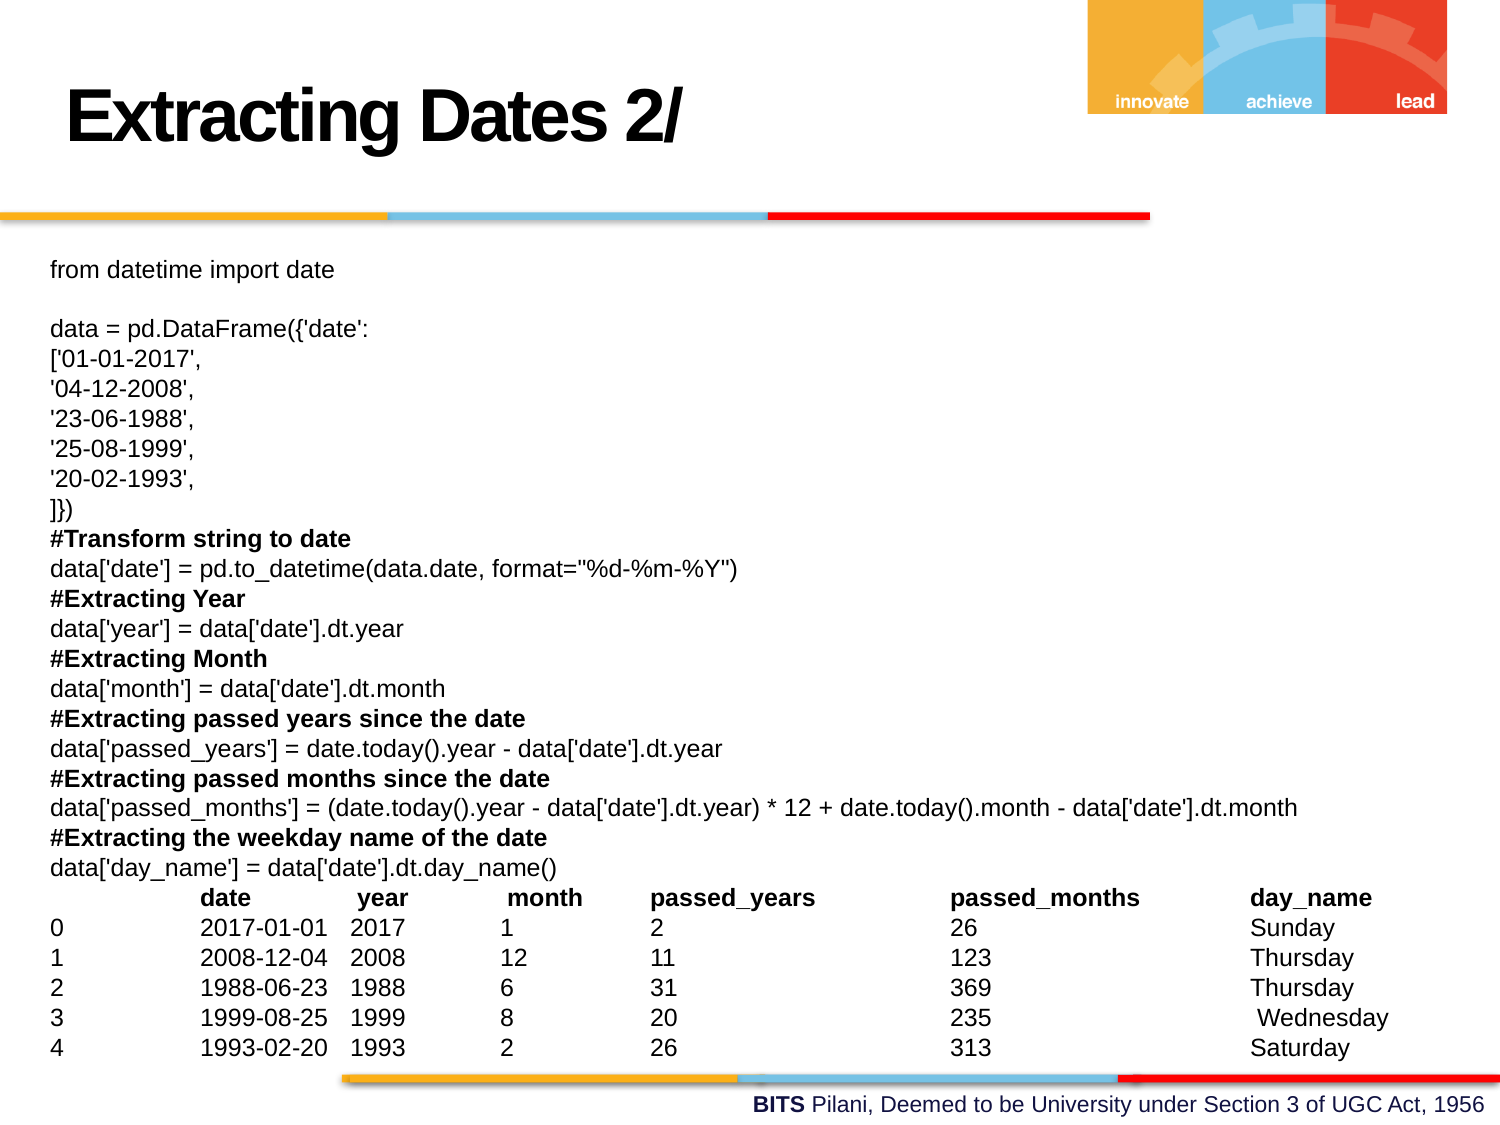

Extracting Dates 2/
from datetime import date
data = pd.DataFrame({'date':
['01-01-2017',
'04-12-2008',
'23-06-1988',
'25-08-1999',
'20-02-1993',
]})
#Transform string to date
data['date'] = pd.to_datetime(data.date, format="%d-%m-%Y")
#Extracting Year
data['year'] = data['date'].dt.year
#Extracting Month
data['month'] = data['date'].dt.month
#Extracting passed years since the date
data['passed_years'] = date.today().year - data['date'].dt.year
#Extracting passed months since the date
data['passed_months'] = (date.today().year - data['date'].dt.year) * 12 + date.today().month - data['date'].dt.month
#Extracting the weekday name of the date
data['day_name'] = data['date'].dt.day_name()
	date	 year	 month 	passed_years 	passed_months 	day_name
0 	2017-01-01 	2017 	1 	2 		26 		Sunday
1 	2008-12-04 	2008 	12 	11 		123 		Thursday
2 	1988-06-23 	1988 	6 	31 		369 		Thursday
3 	1999-08-25 	1999 	8 	20 		235		 Wednesday
4 	1993-02-20 	1993 	2 	26 		313 		Saturday